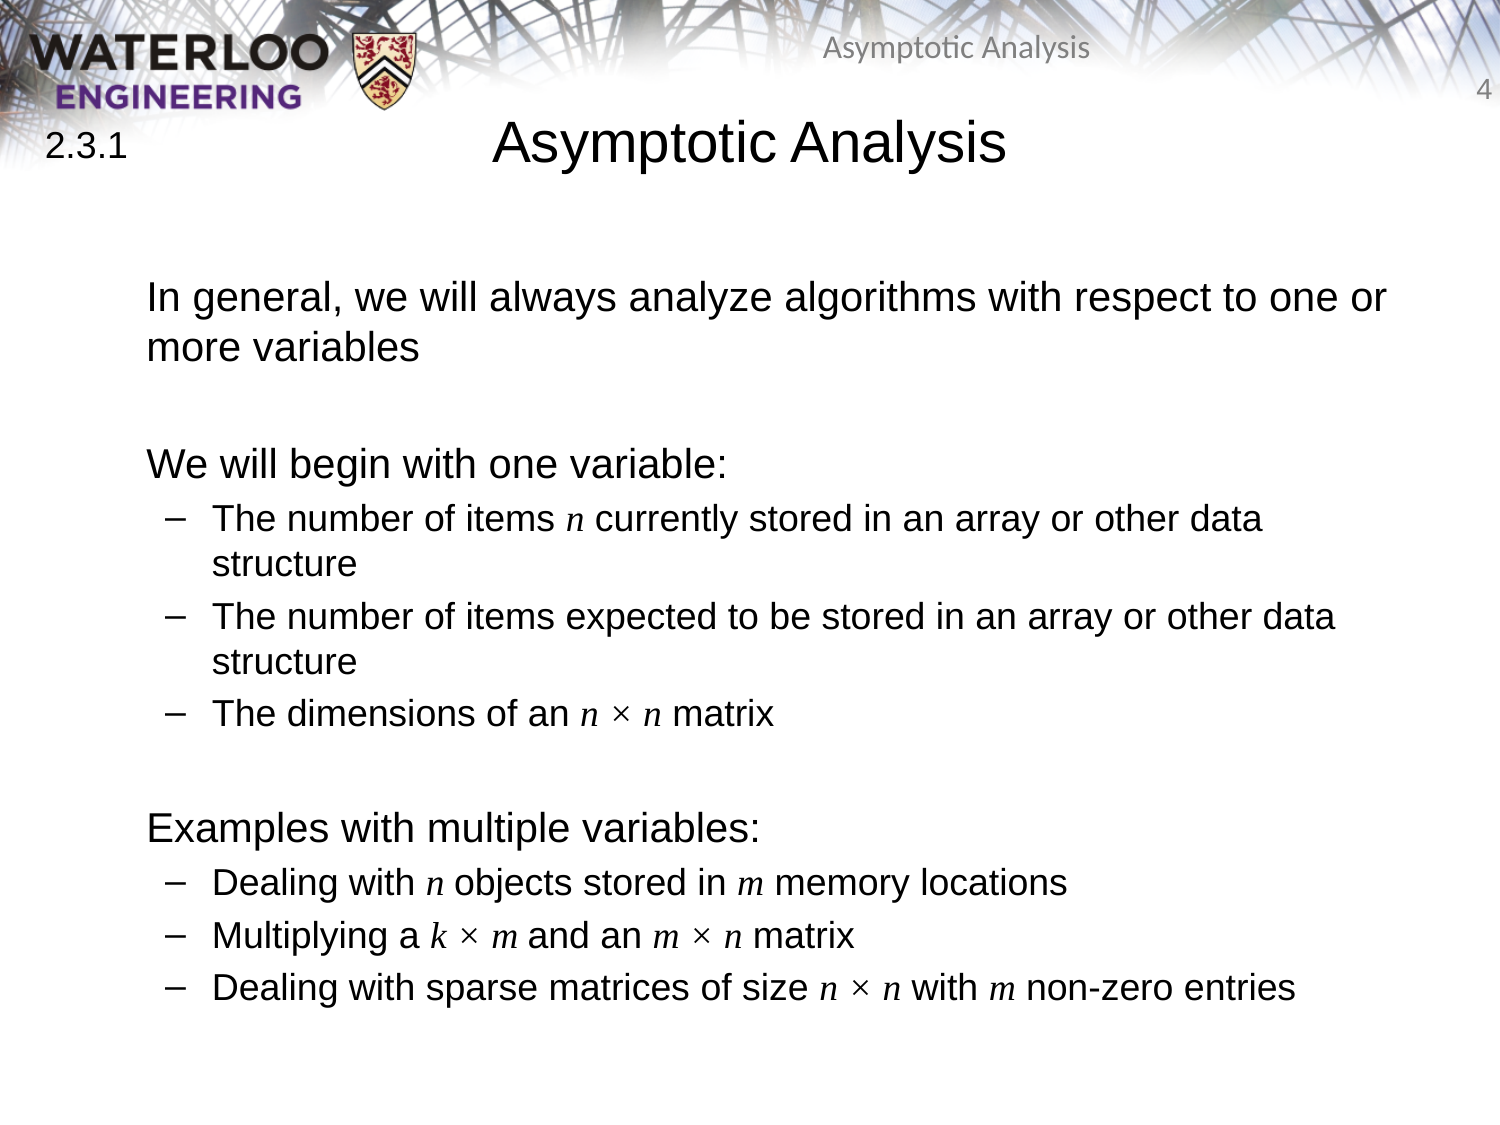

# Asymptotic Analysis
2.3.1
	In general, we will always analyze algorithms with respect to one or more variables

	We will begin with one variable:
The number of items n currently stored in an array or other data structure
The number of items expected to be stored in an array or other data structure
The dimensions of an n × n matrix

	Examples with multiple variables:
Dealing with n objects stored in m memory locations
Multiplying a k × m and an m × n matrix
Dealing with sparse matrices of size n × n with m non-zero entries